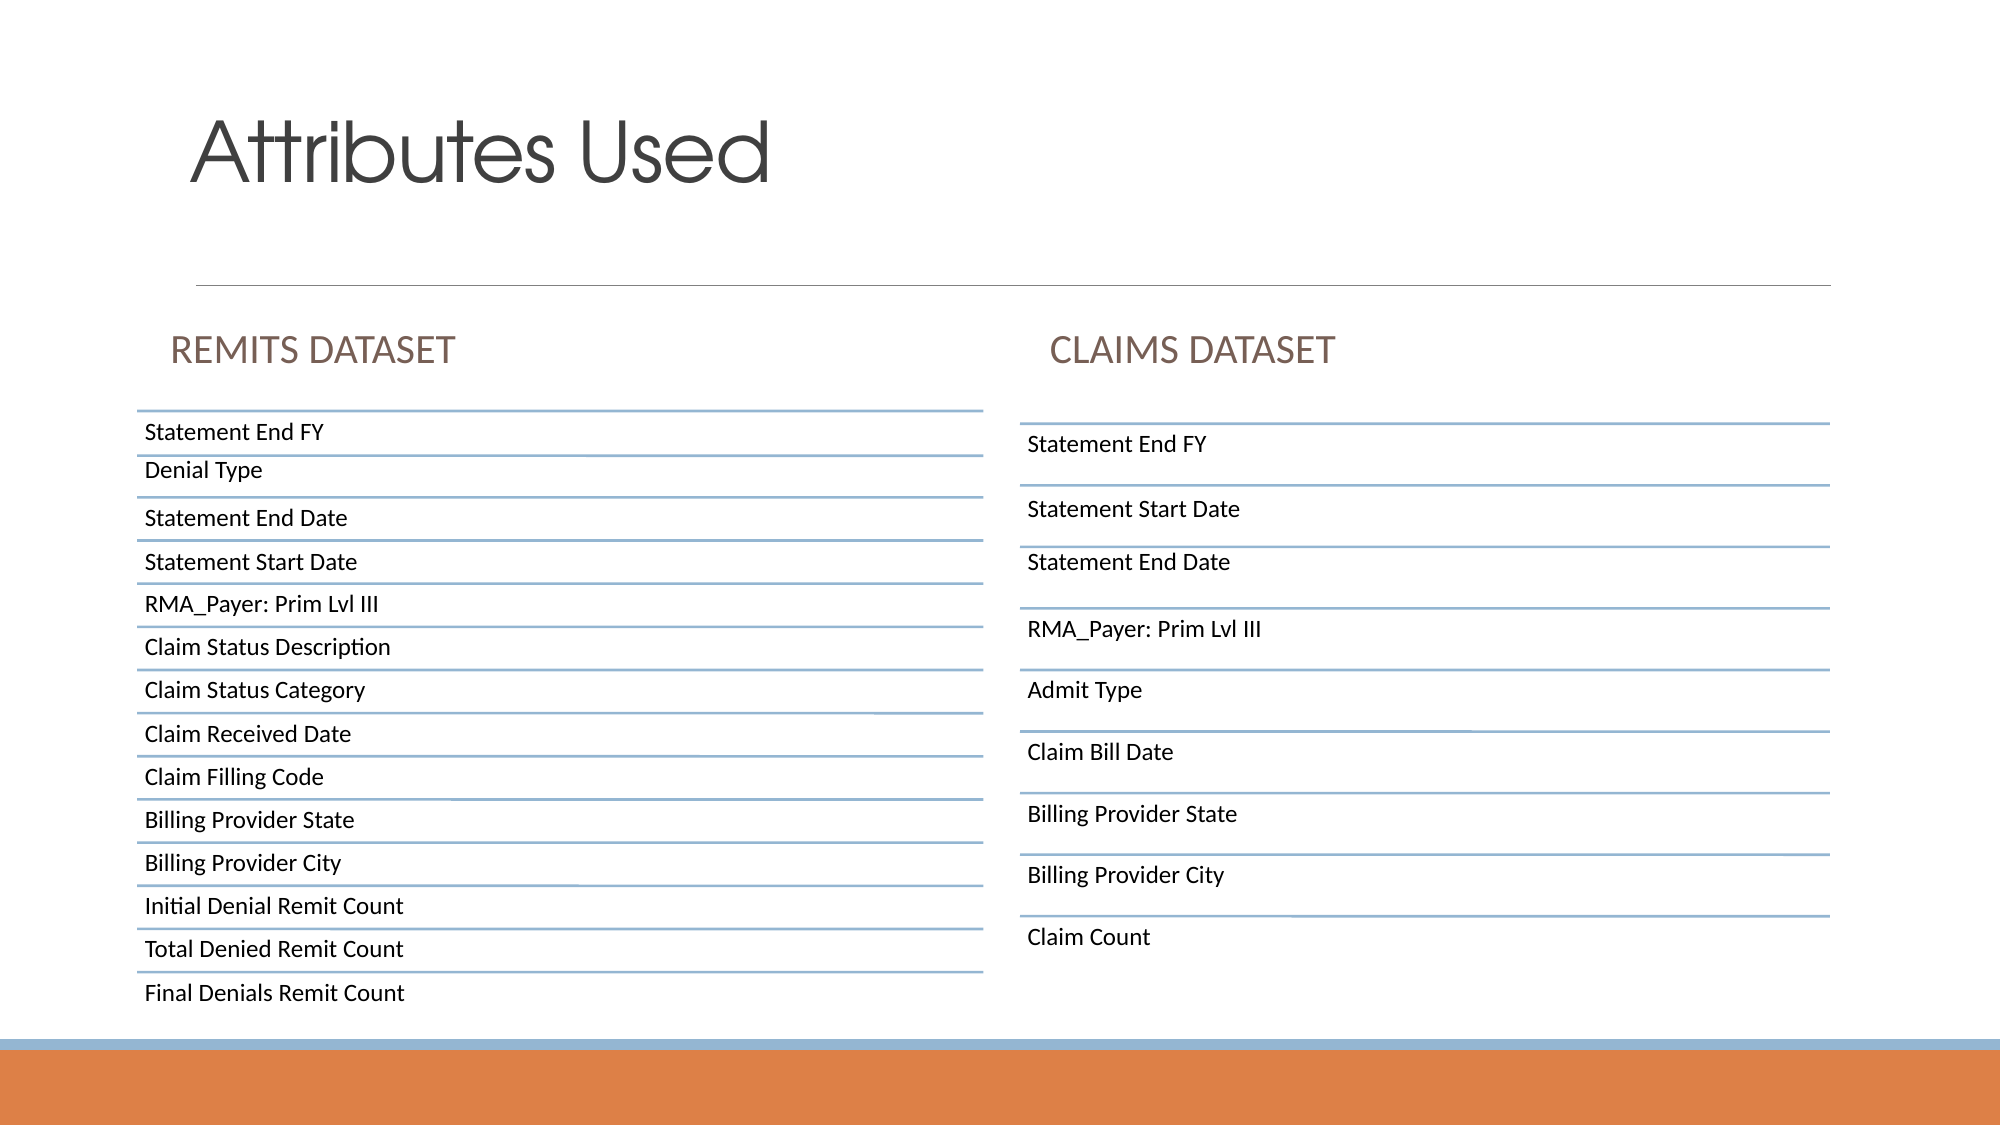

# Attributes Used
Remits Dataset
Claims Dataset
Statement End FY
Statement Start Date
Statement End Date
RMA_Payer: Prim Lvl III
Denial Type
Claim Status Description
Claim Status Category
Claim Received Date
Claim Filling Code
Billing Provider State
Billing Provider City
Initial Denial Remit Count
Total Denied Remit Count
Final Denials Remit Count
Statement End FY
Statement Start Date
Statement End Date
RMA_Payer: Prim Lvl III
Admit Type
Claim Bill Date
Billing Provider State
Billing Provider City
Claim Count